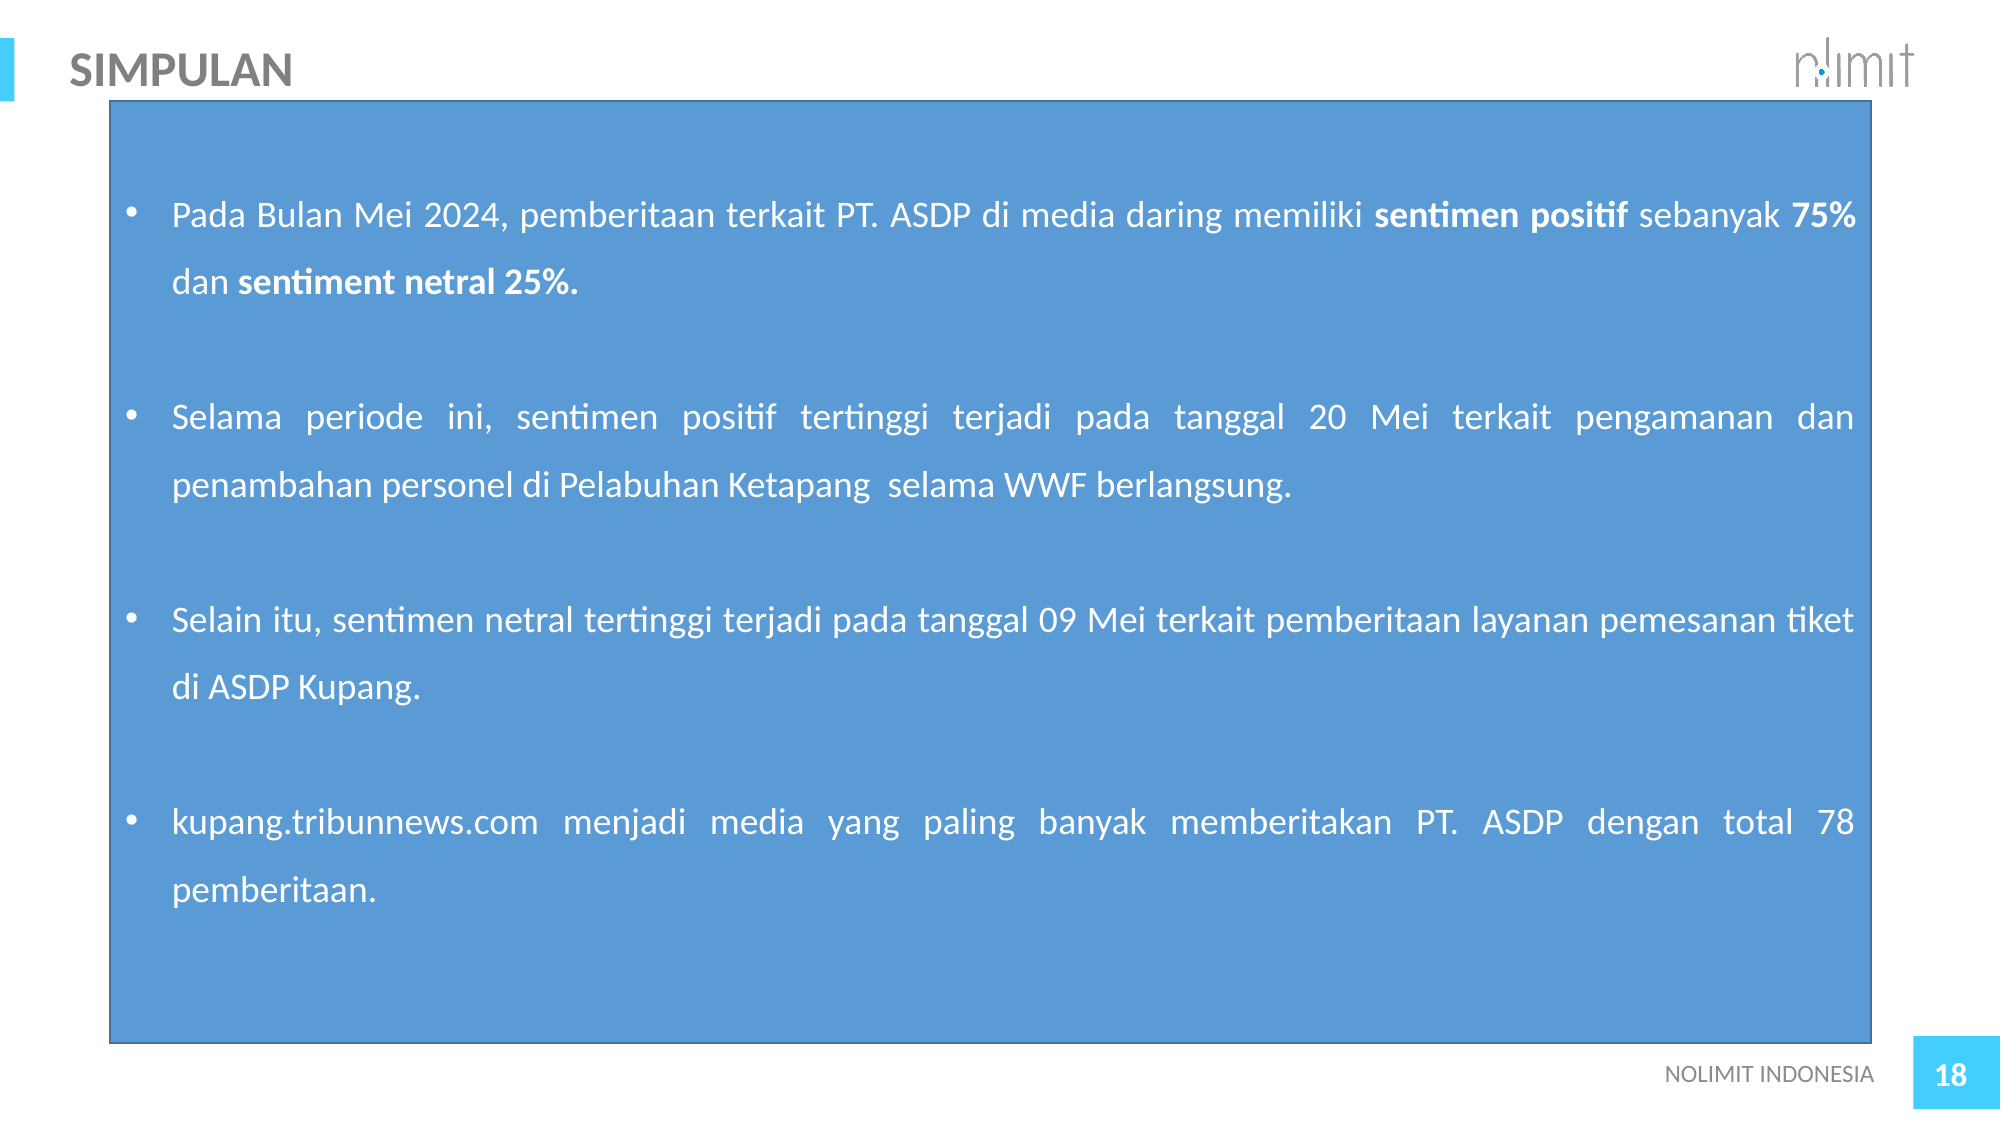

# SIMPULAN
Pada Bulan Mei 2024, pemberitaan terkait PT. ASDP di media daring memiliki sentimen positif sebanyak 75% dan sentiment netral 25%.

Selama periode ini, sentimen positif tertinggi terjadi pada tanggal 20 Mei terkait pengamanan dan penambahan personel di Pelabuhan Ketapang  selama WWF berlangsung.

Selain itu, sentimen netral tertinggi terjadi pada tanggal 09 Mei terkait pemberitaan layanan pemesanan tiket di ASDP Kupang.

kupang.tribunnews.com menjadi media yang paling banyak memberitakan PT. ASDP dengan total 78 pemberitaan.

NOLIMIT INDONESIA
18